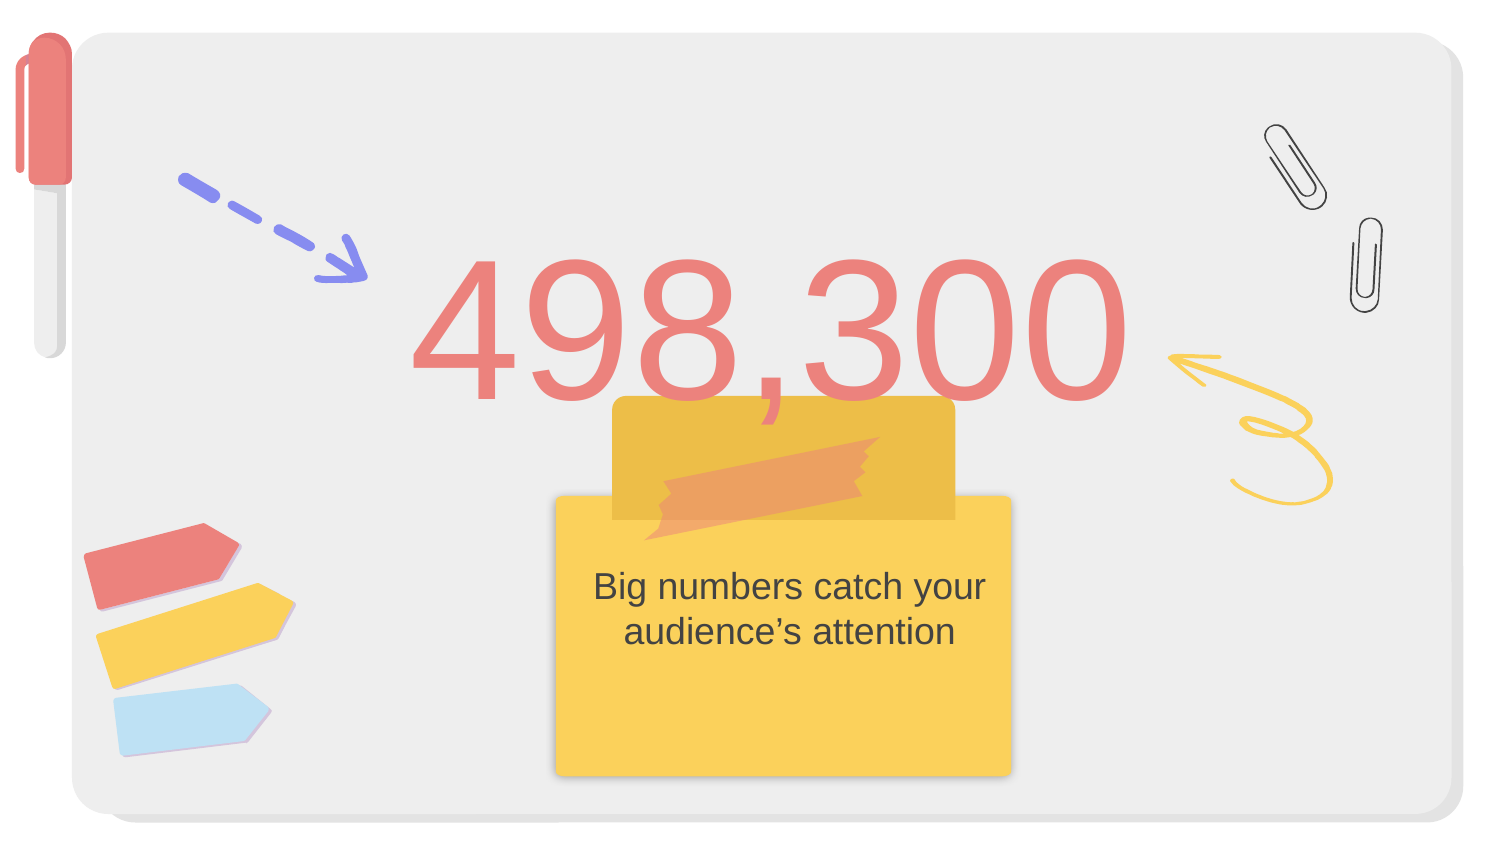

# 498,300

Big numbers catch your audience’s attention